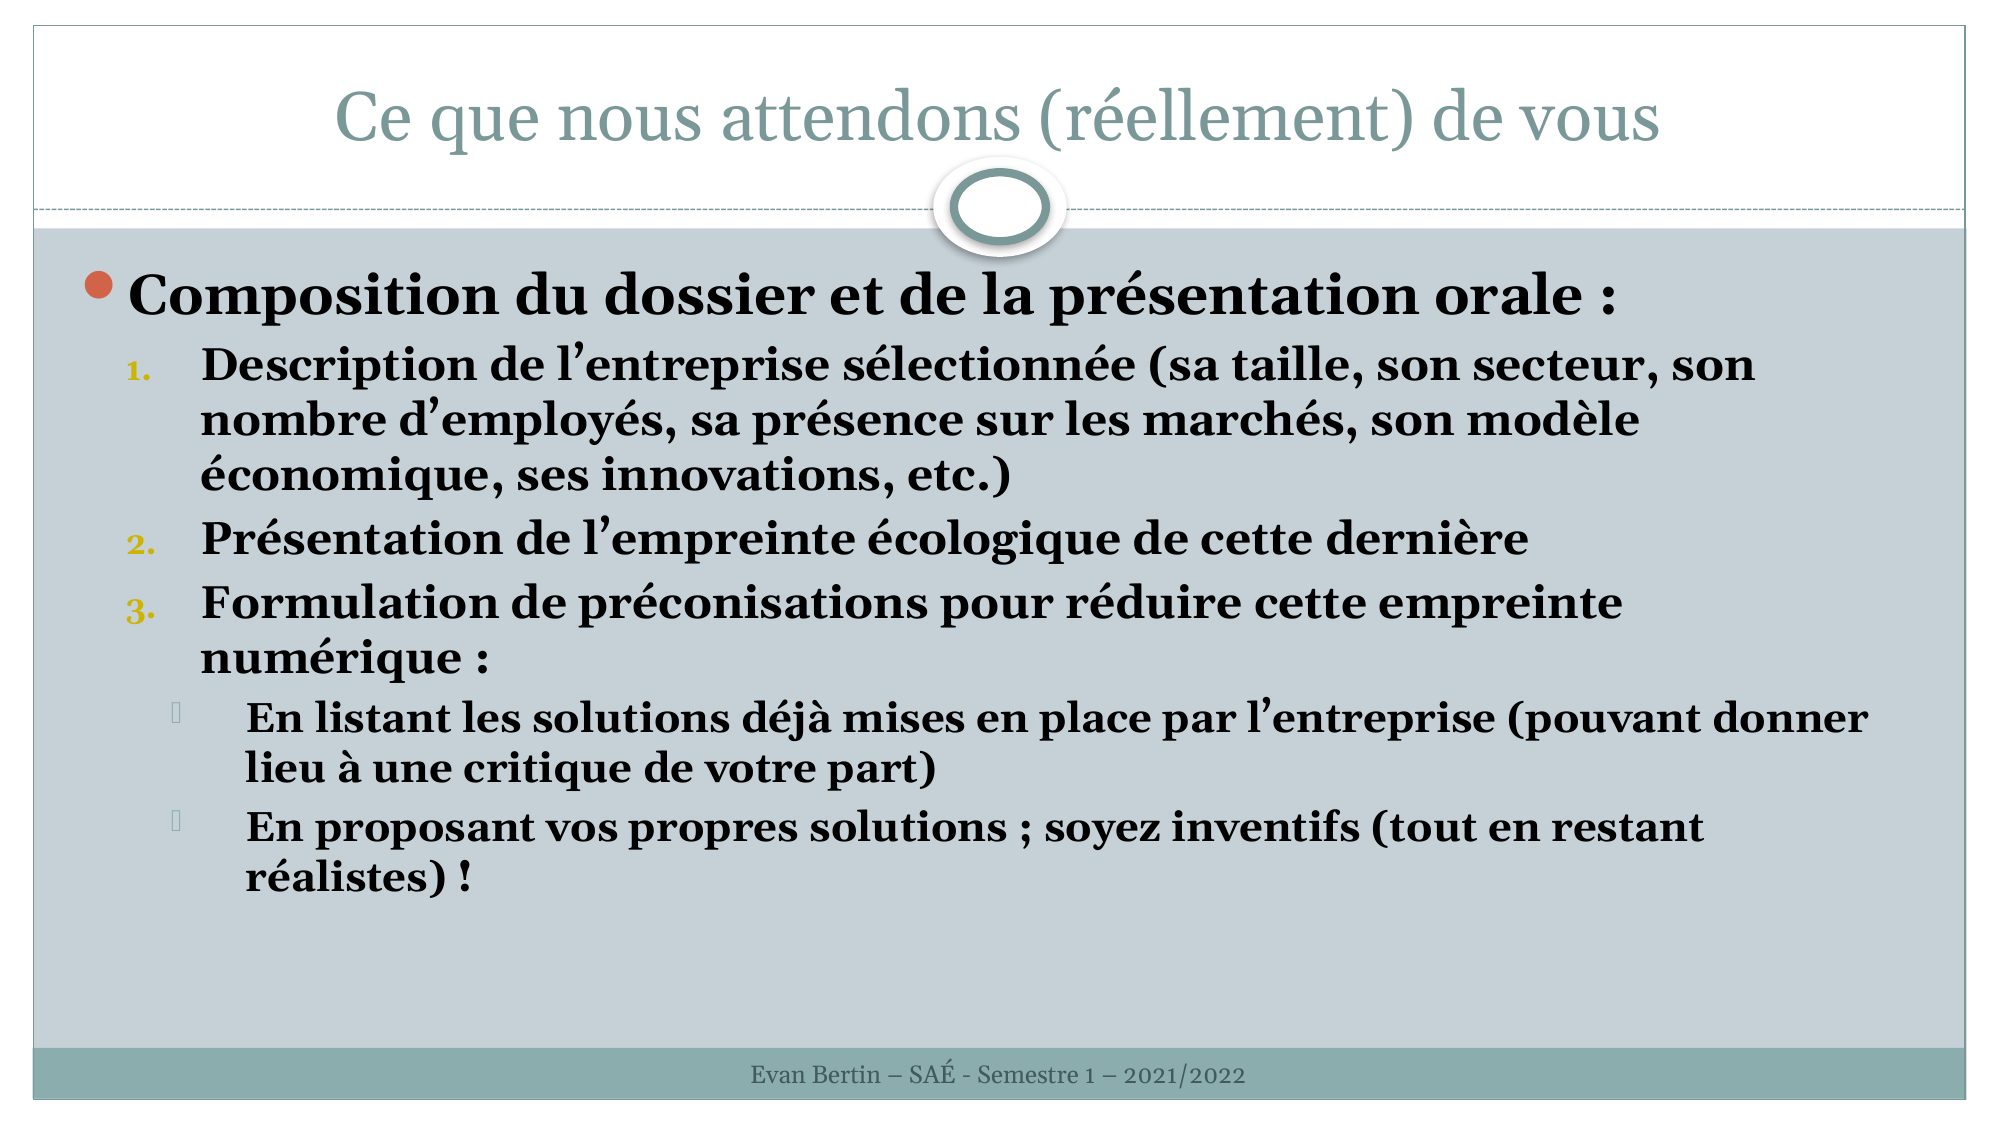

# Ce que nous attendons (réellement) de vous
Composition du dossier et de la présentation orale :
Description de l’entreprise sélectionnée (sa taille, son secteur, son nombre d’employés, sa présence sur les marchés, son modèle économique, ses innovations, etc.)
Présentation de l’empreinte écologique de cette dernière
Formulation de préconisations pour réduire cette empreinte numérique :
En listant les solutions déjà mises en place par l’entreprise (pouvant donner lieu à une critique de votre part)
En proposant vos propres solutions ; soyez inventifs (tout en restant réalistes) !
Evan Bertin – SAÉ - Semestre 1 – 2021/2022